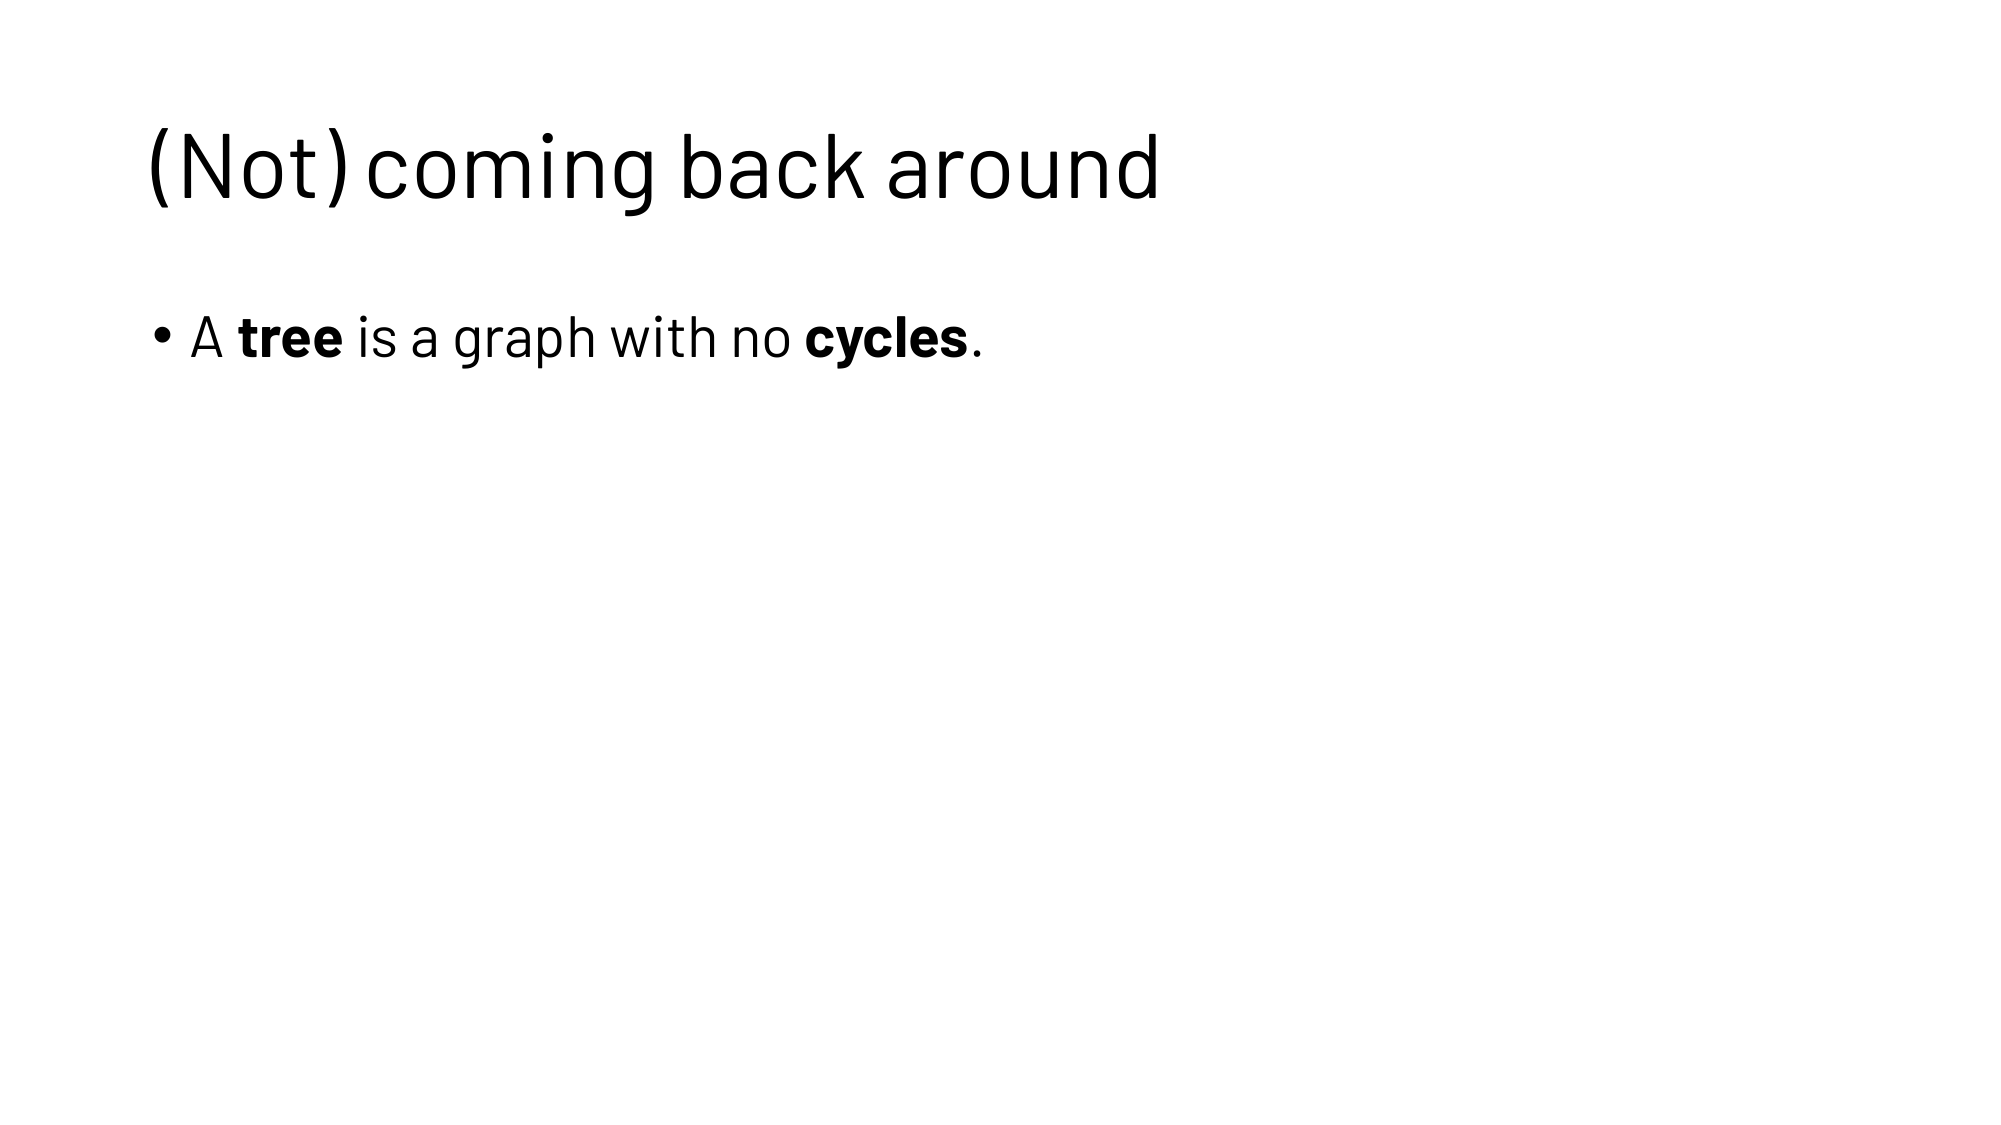

# (Not) coming back around
A tree is a graph with no cycles.